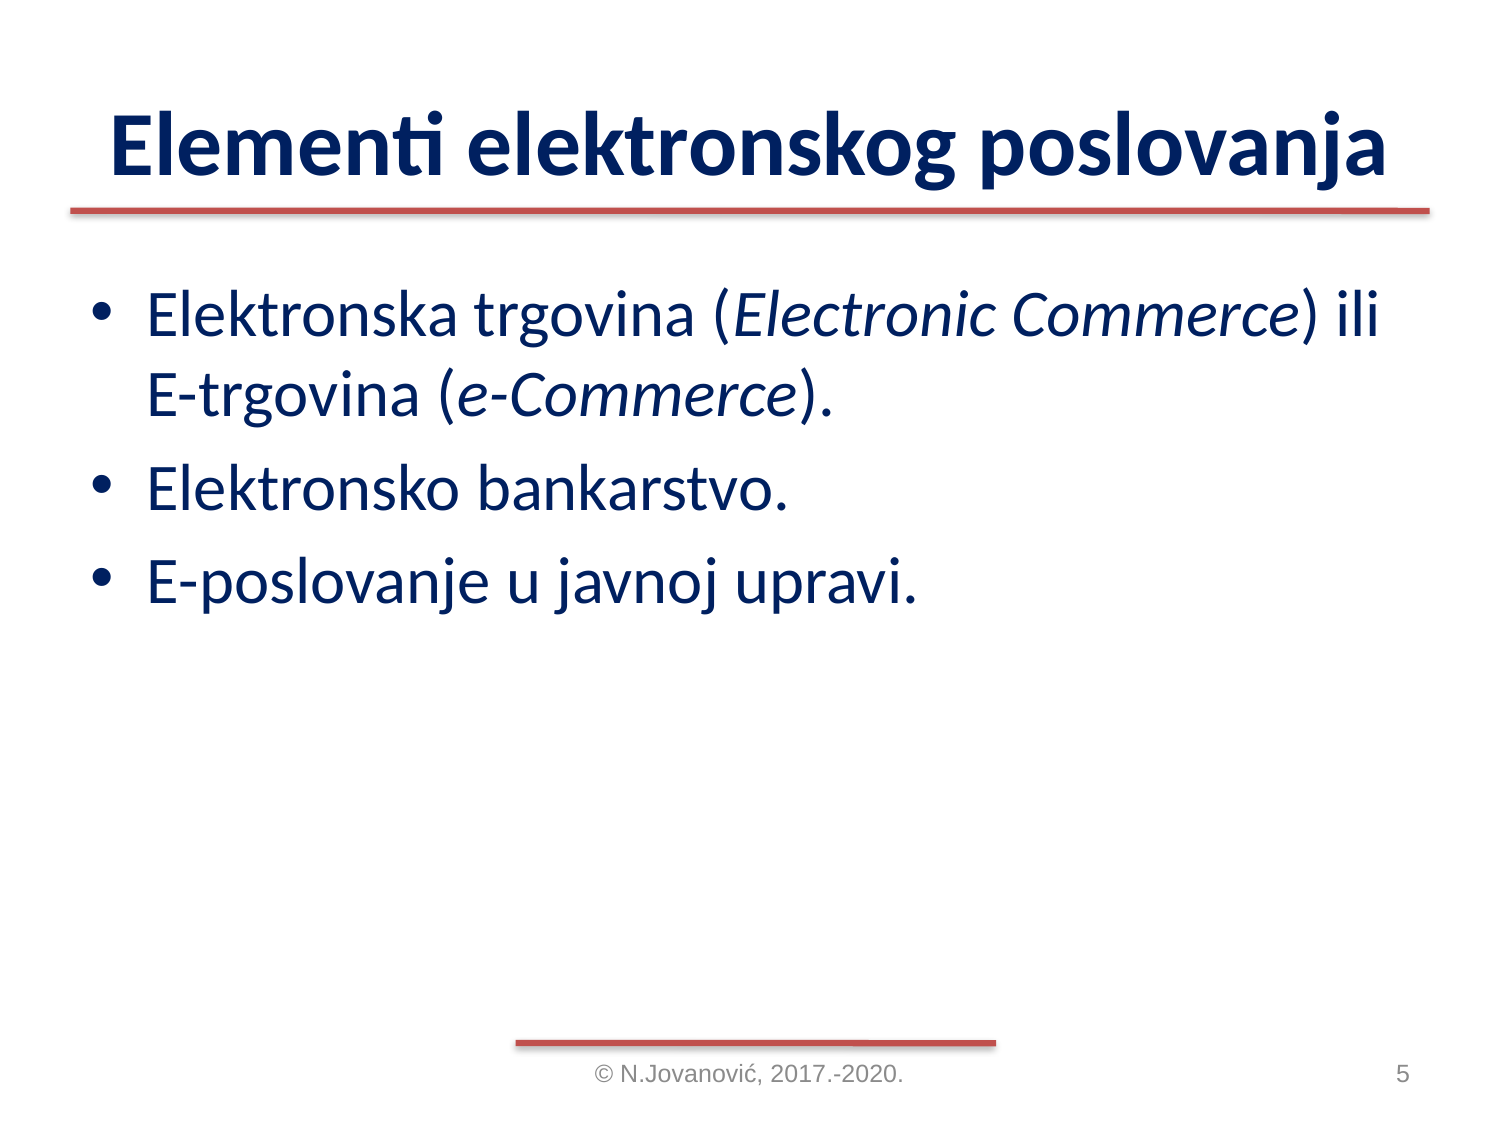

# Elementi elektronskog poslovanja
Elektronska trgovina (Electronic Commerce) ili E-trgovina (e-Commerce).
Elektronsko bankarstvo.
E-poslovanje u javnoj upravi.
© N.Jovanović, 2017.-2020.
5